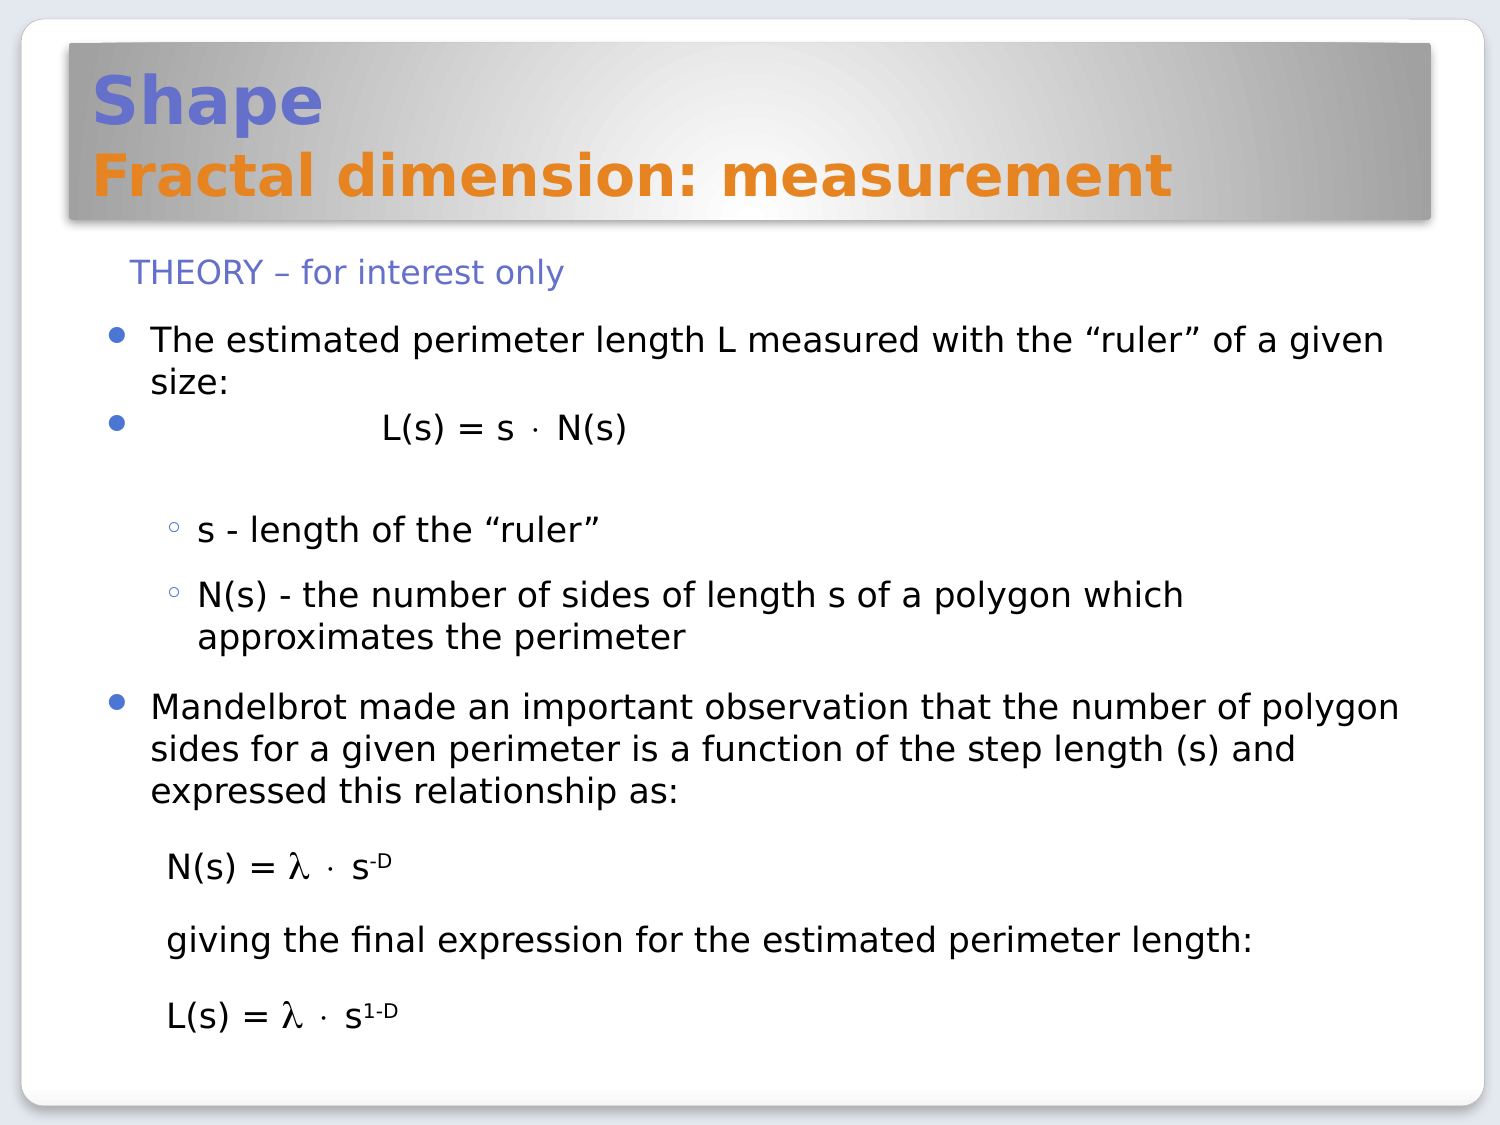

# Shape Fractal dimension: measurement
THEORY – for interest only
The estimated perimeter length L measured with the “ruler” of a given size:
                     L(s) = s ⋅ N(s)

s - length of the “ruler”
N(s) - the number of sides of length s of a polygon which approximates the perimeter
Mandelbrot made an important observation that the number of polygon sides for a given perimeter is a function of the step length (s) and expressed this relationship as:

	N(s) = λ ⋅ s-D

giving the final expression for the estimated perimeter length:

	L(s) = λ ⋅ s1-D